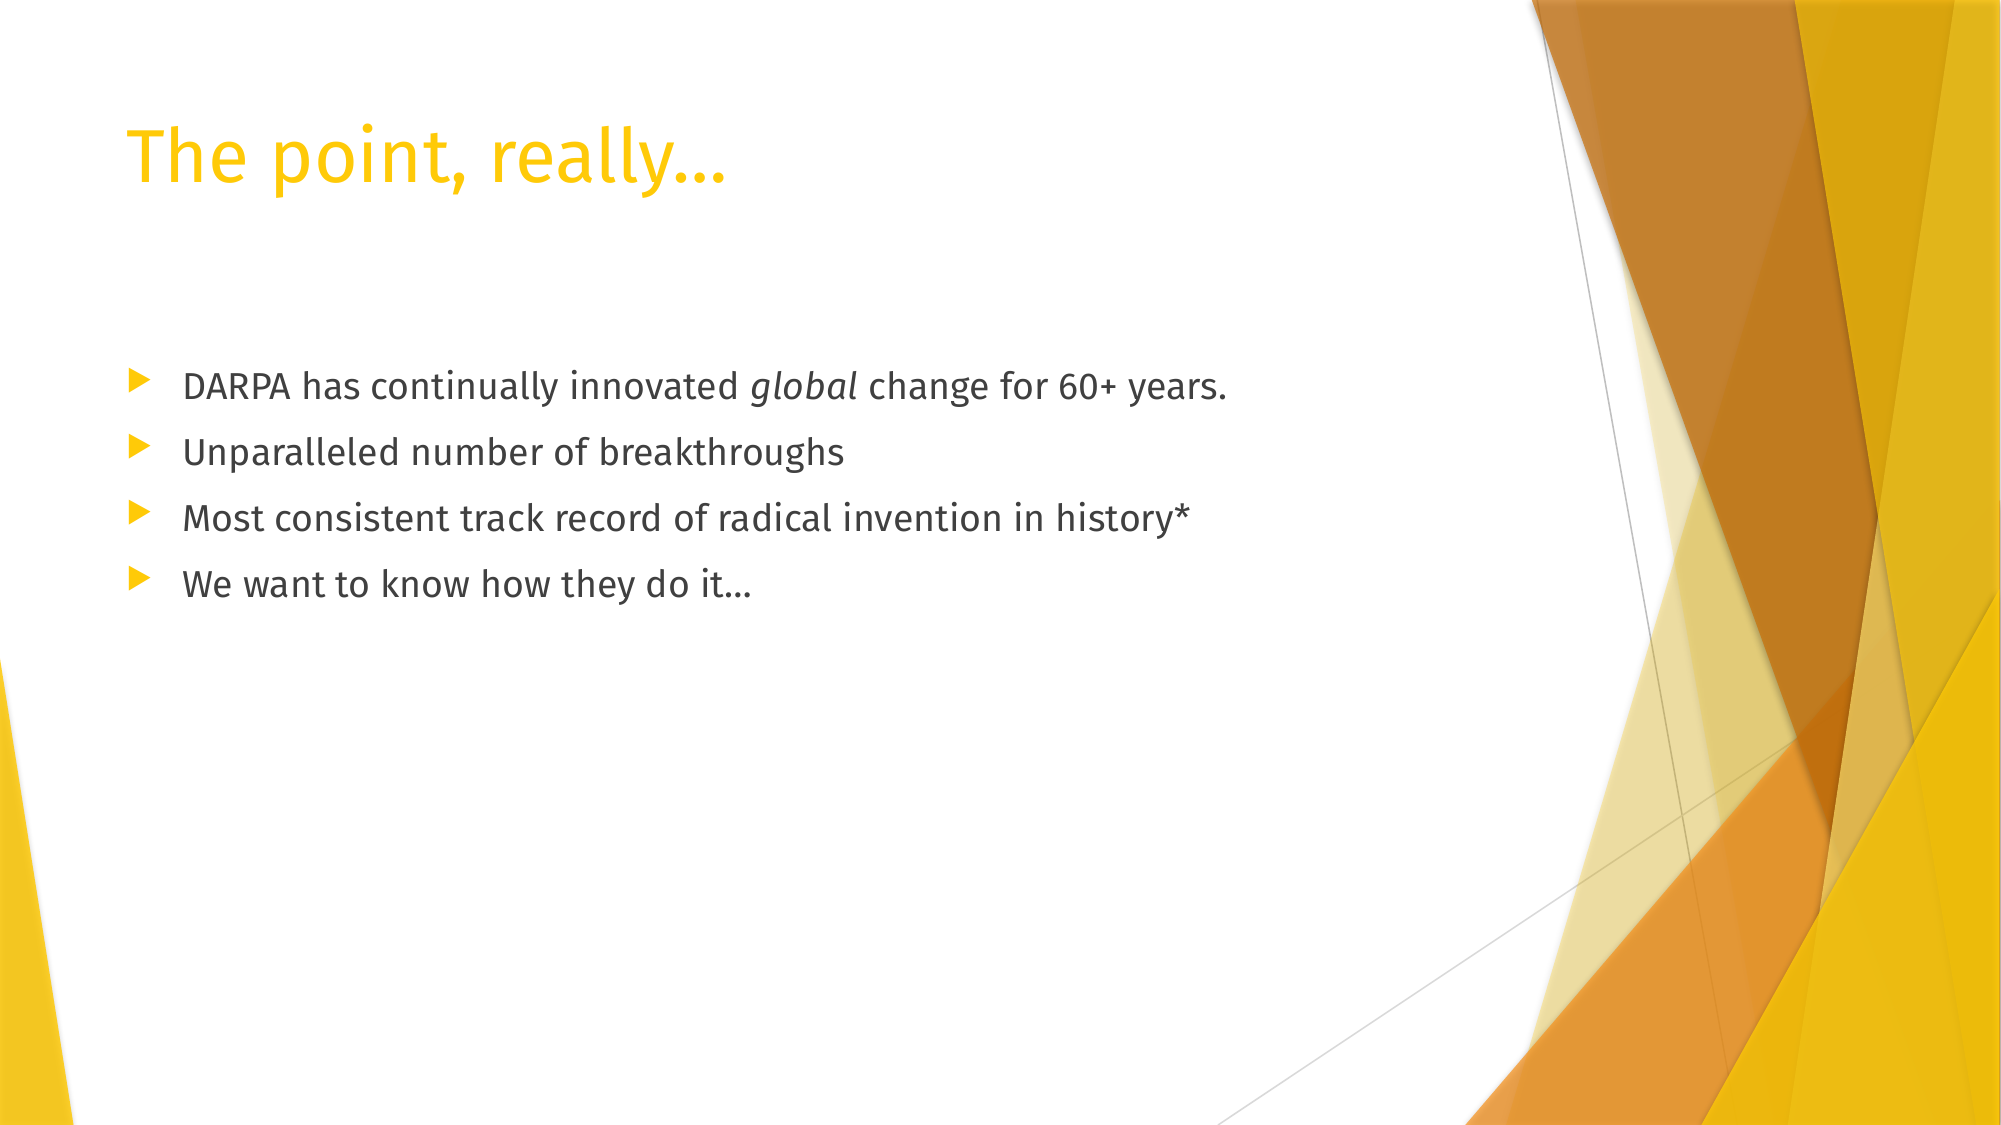

# The point, really…
DARPA has continually innovated global change for 60+ years.
Unparalleled number of breakthroughs
Most consistent track record of radical invention in history*
We want to know how they do it…